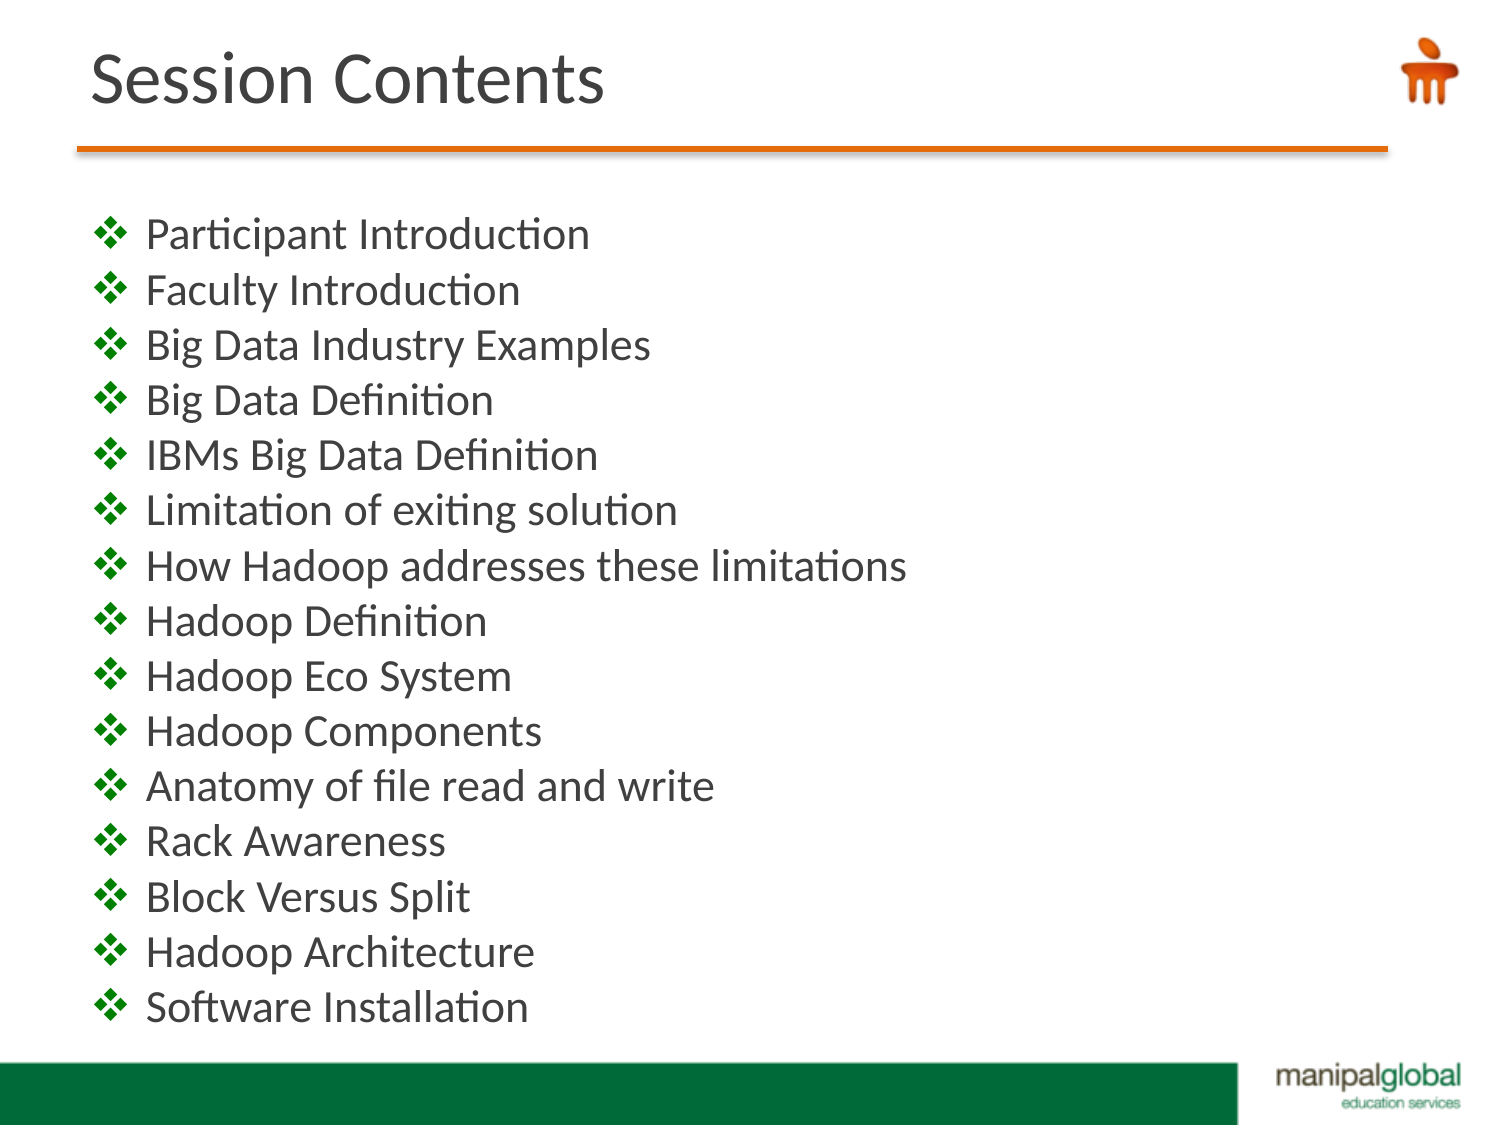

# Session Contents
Participant Introduction
Faculty Introduction
Big Data Industry Examples
Big Data Definition
IBMs Big Data Definition
Limitation of exiting solution
How Hadoop addresses these limitations
Hadoop Definition
Hadoop Eco System
Hadoop Components
Anatomy of file read and write
Rack Awareness
Block Versus Split
Hadoop Architecture
Software Installation